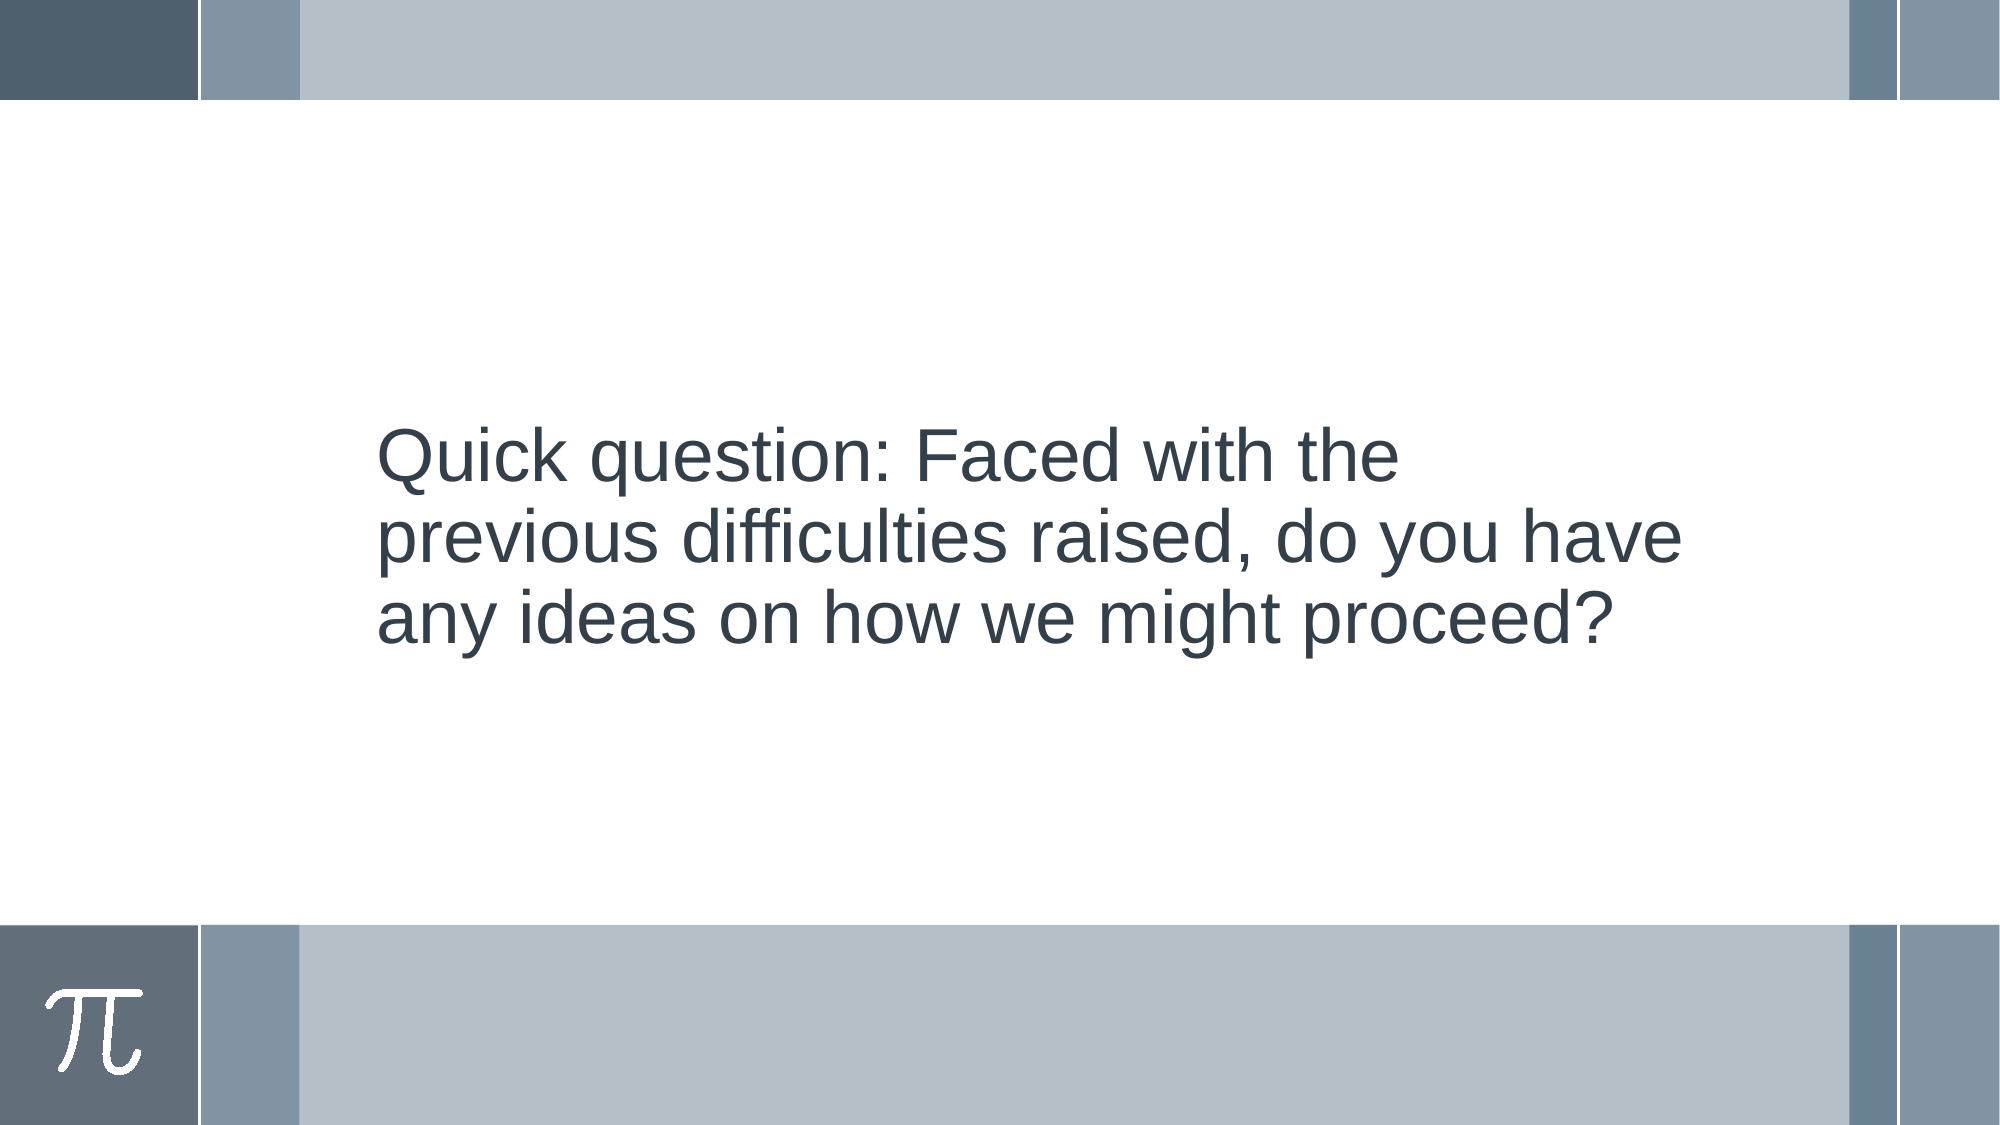

# Quick question: Faced with the previous difficulties raised, do you have any ideas on how we might proceed?